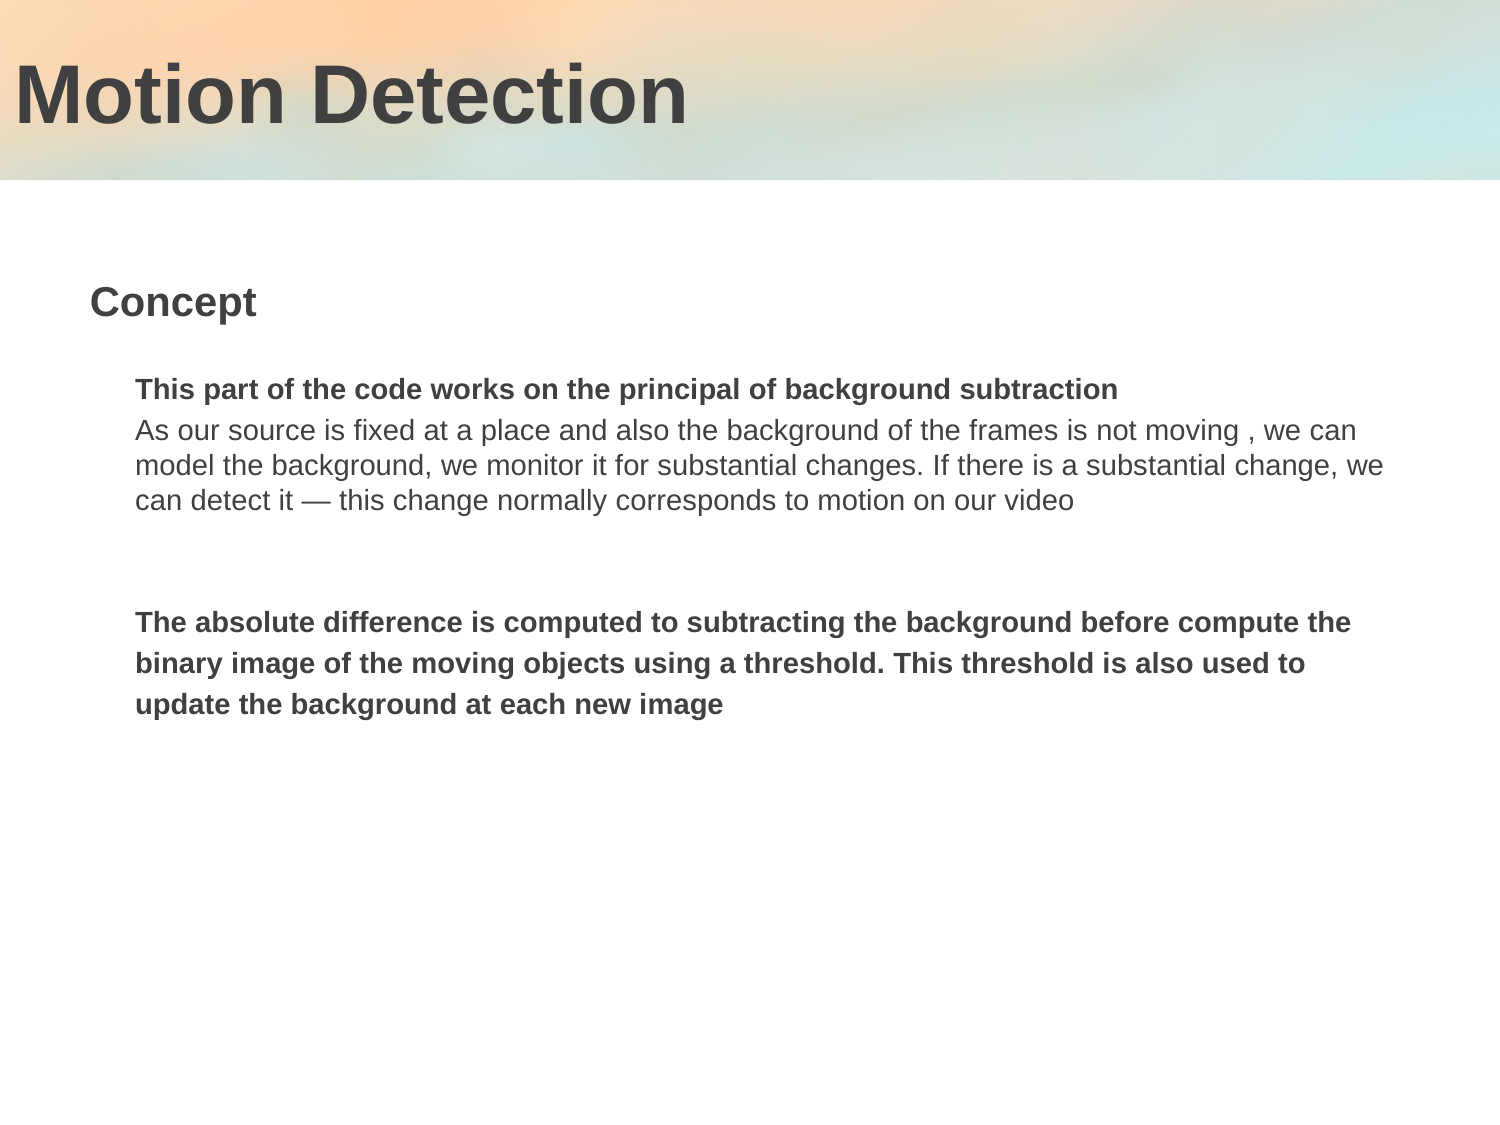

# Motion Detection
Concept
This part of the code works on the principal of background subtraction
As our source is fixed at a place and also the background of the frames is not moving , we can  model the background, we monitor it for substantial changes. If there is a substantial change, we can detect it — this change normally corresponds to motion on our video

The absolute difference is computed to subtracting the background before compute the
binary image of the moving objects using a threshold. This threshold is also used to
update the background at each new image